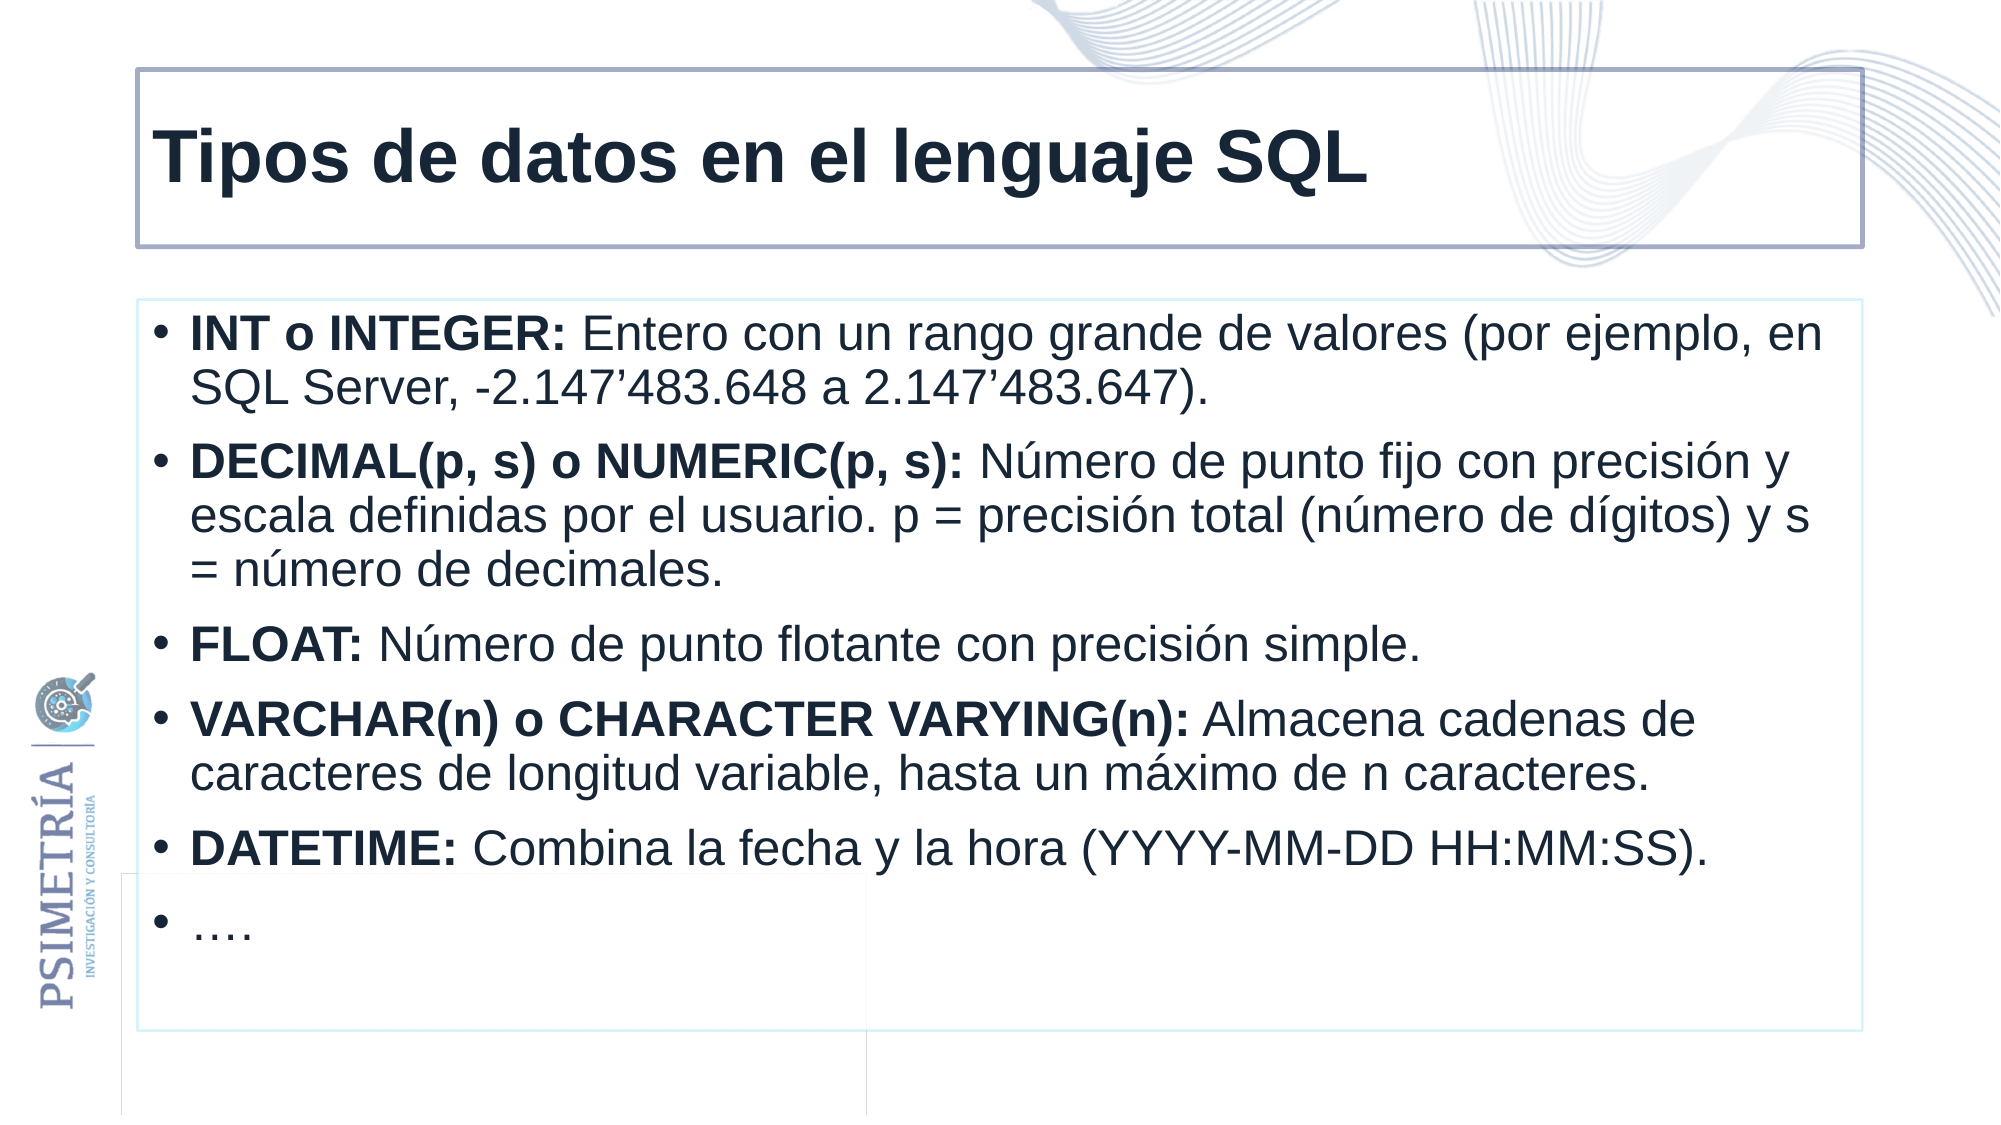

# Tipos de datos en el lenguaje SQL
INT o INTEGER: Entero con un rango grande de valores (por ejemplo, en SQL Server, -2.147’483.648 a 2.147’483.647).
DECIMAL(p, s) o NUMERIC(p, s): Número de punto fijo con precisión y escala definidas por el usuario. p = precisión total (número de dígitos) y s = número de decimales.
FLOAT: Número de punto flotante con precisión simple.
VARCHAR(n) o CHARACTER VARYING(n): Almacena cadenas de caracteres de longitud variable, hasta un máximo de n caracteres.
DATETIME: Combina la fecha y la hora (YYYY-MM-DD HH:MM:SS).
….